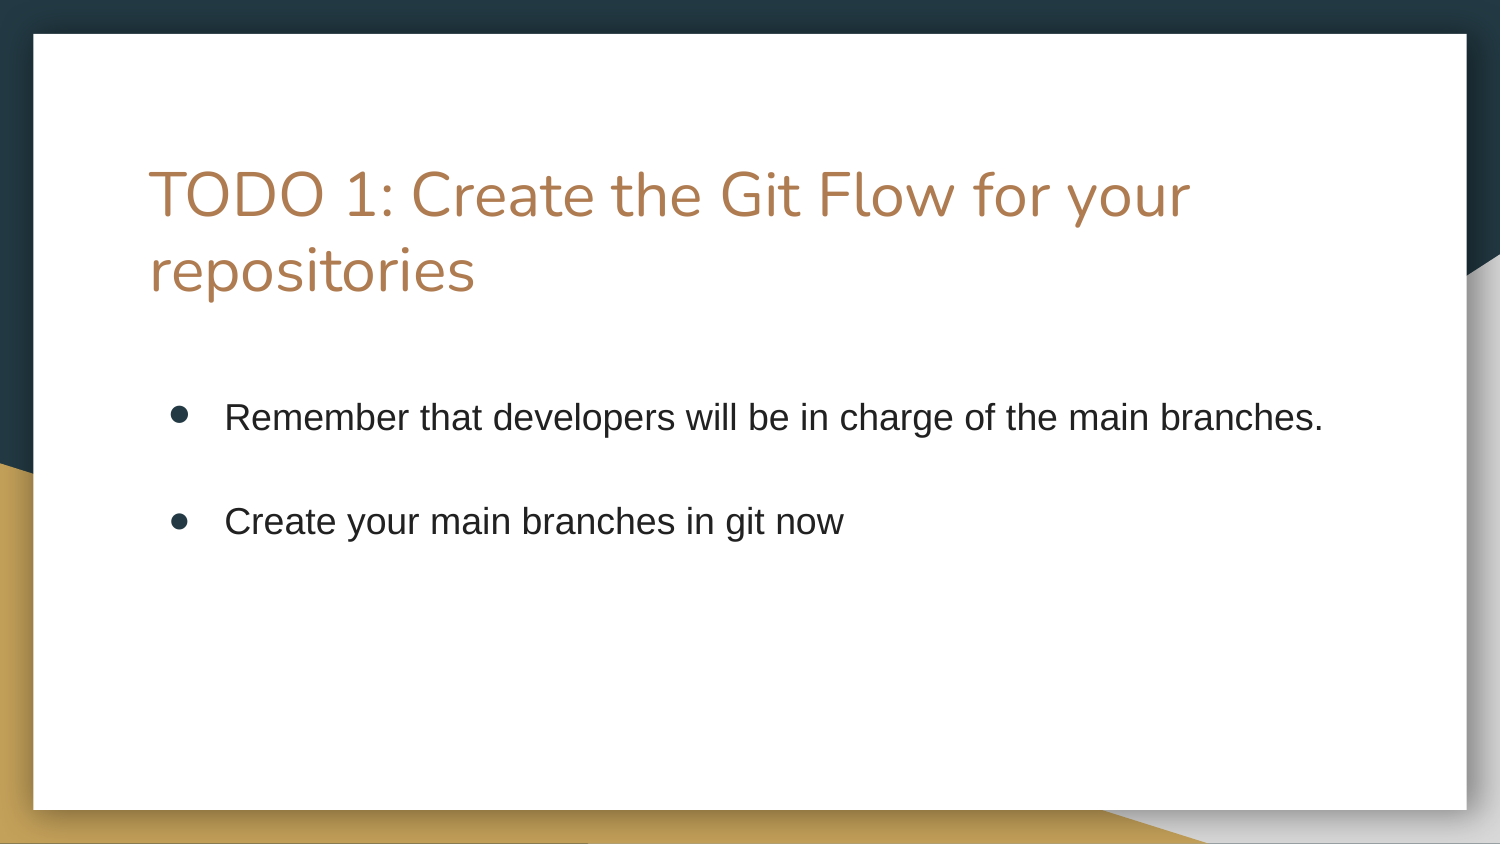

# TODO 1: Create the Git Flow for your repositories

Remember that developers will be in charge of the main branches.

Create your main branches in git now